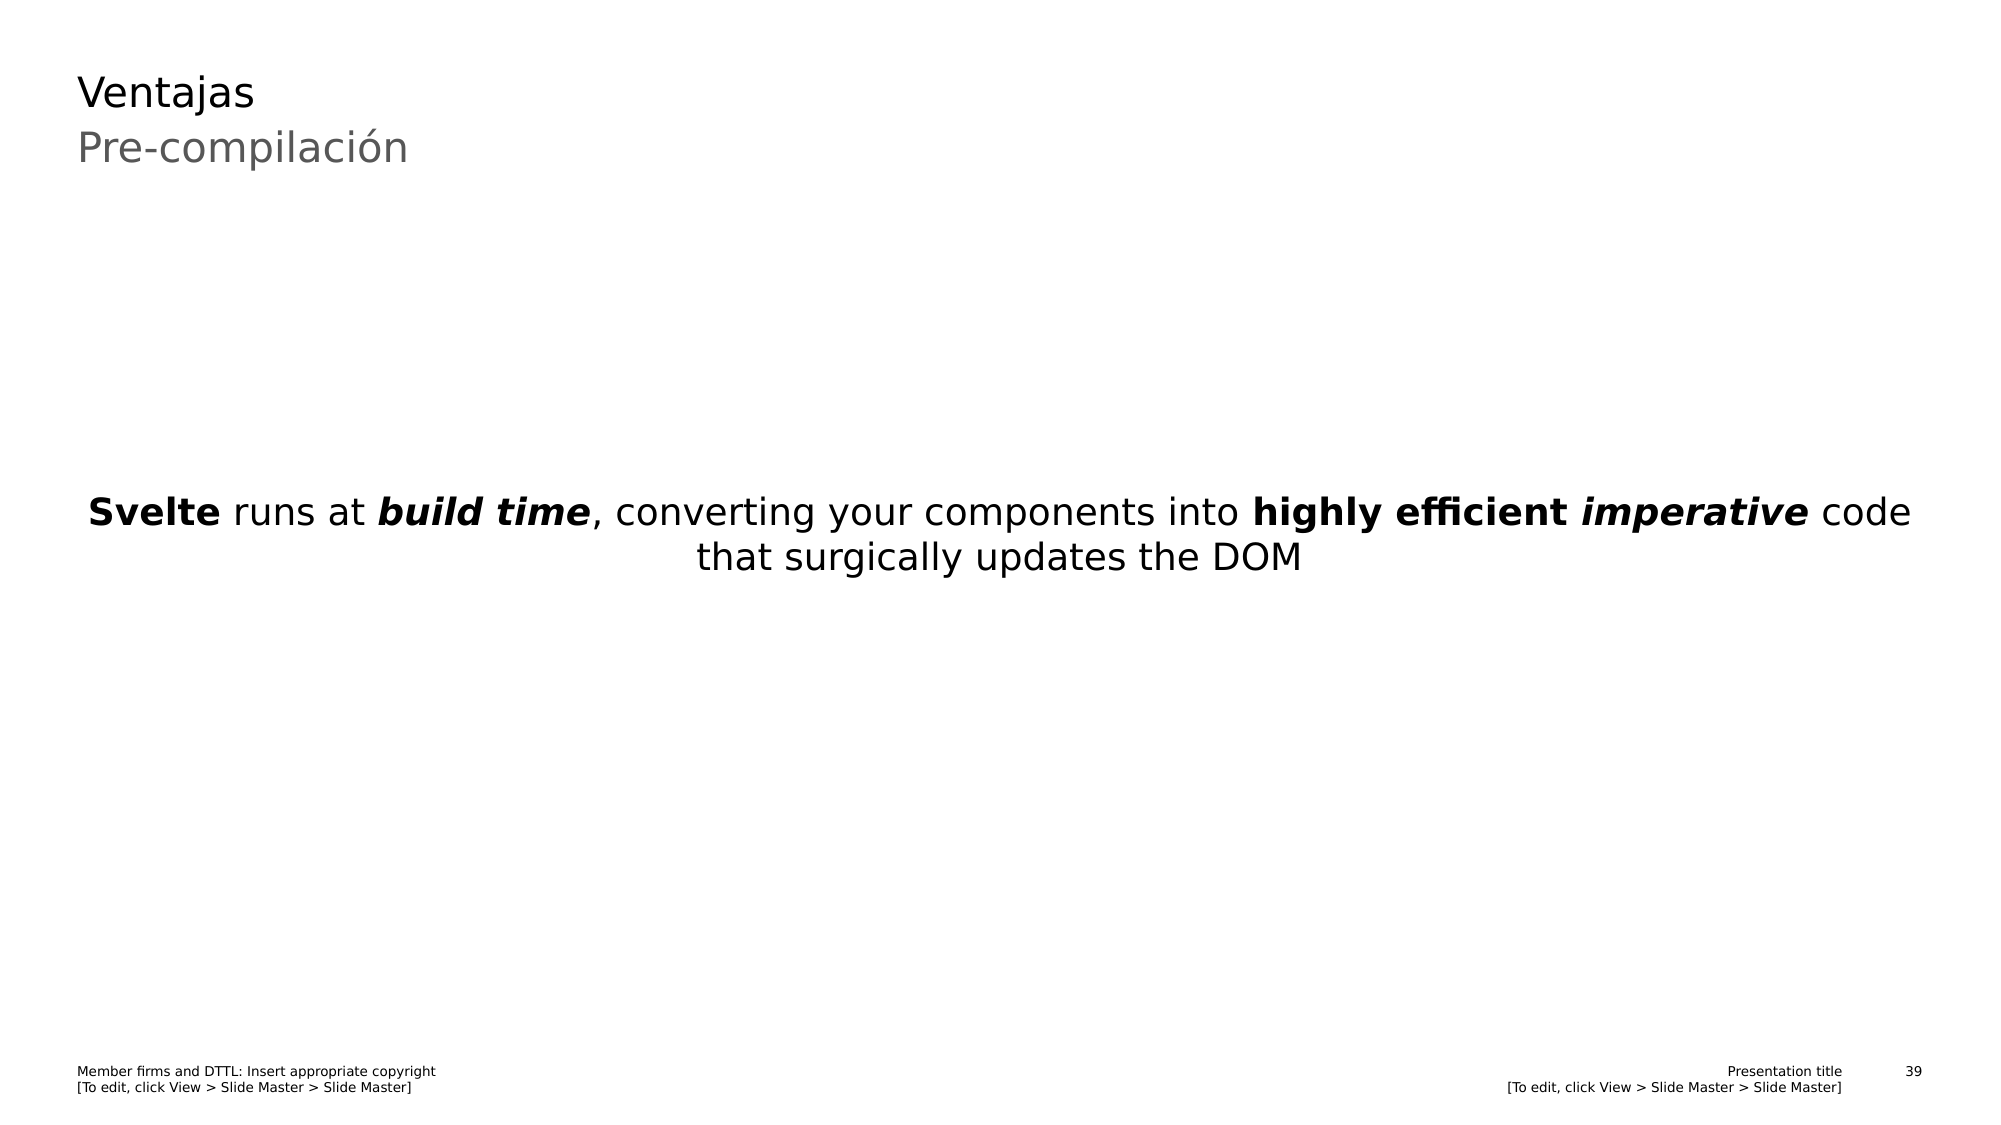

# Ventajas
Pre-compilación
Svelte runs at build time, converting your components into highly efficient imperative code that surgically updates the DOM